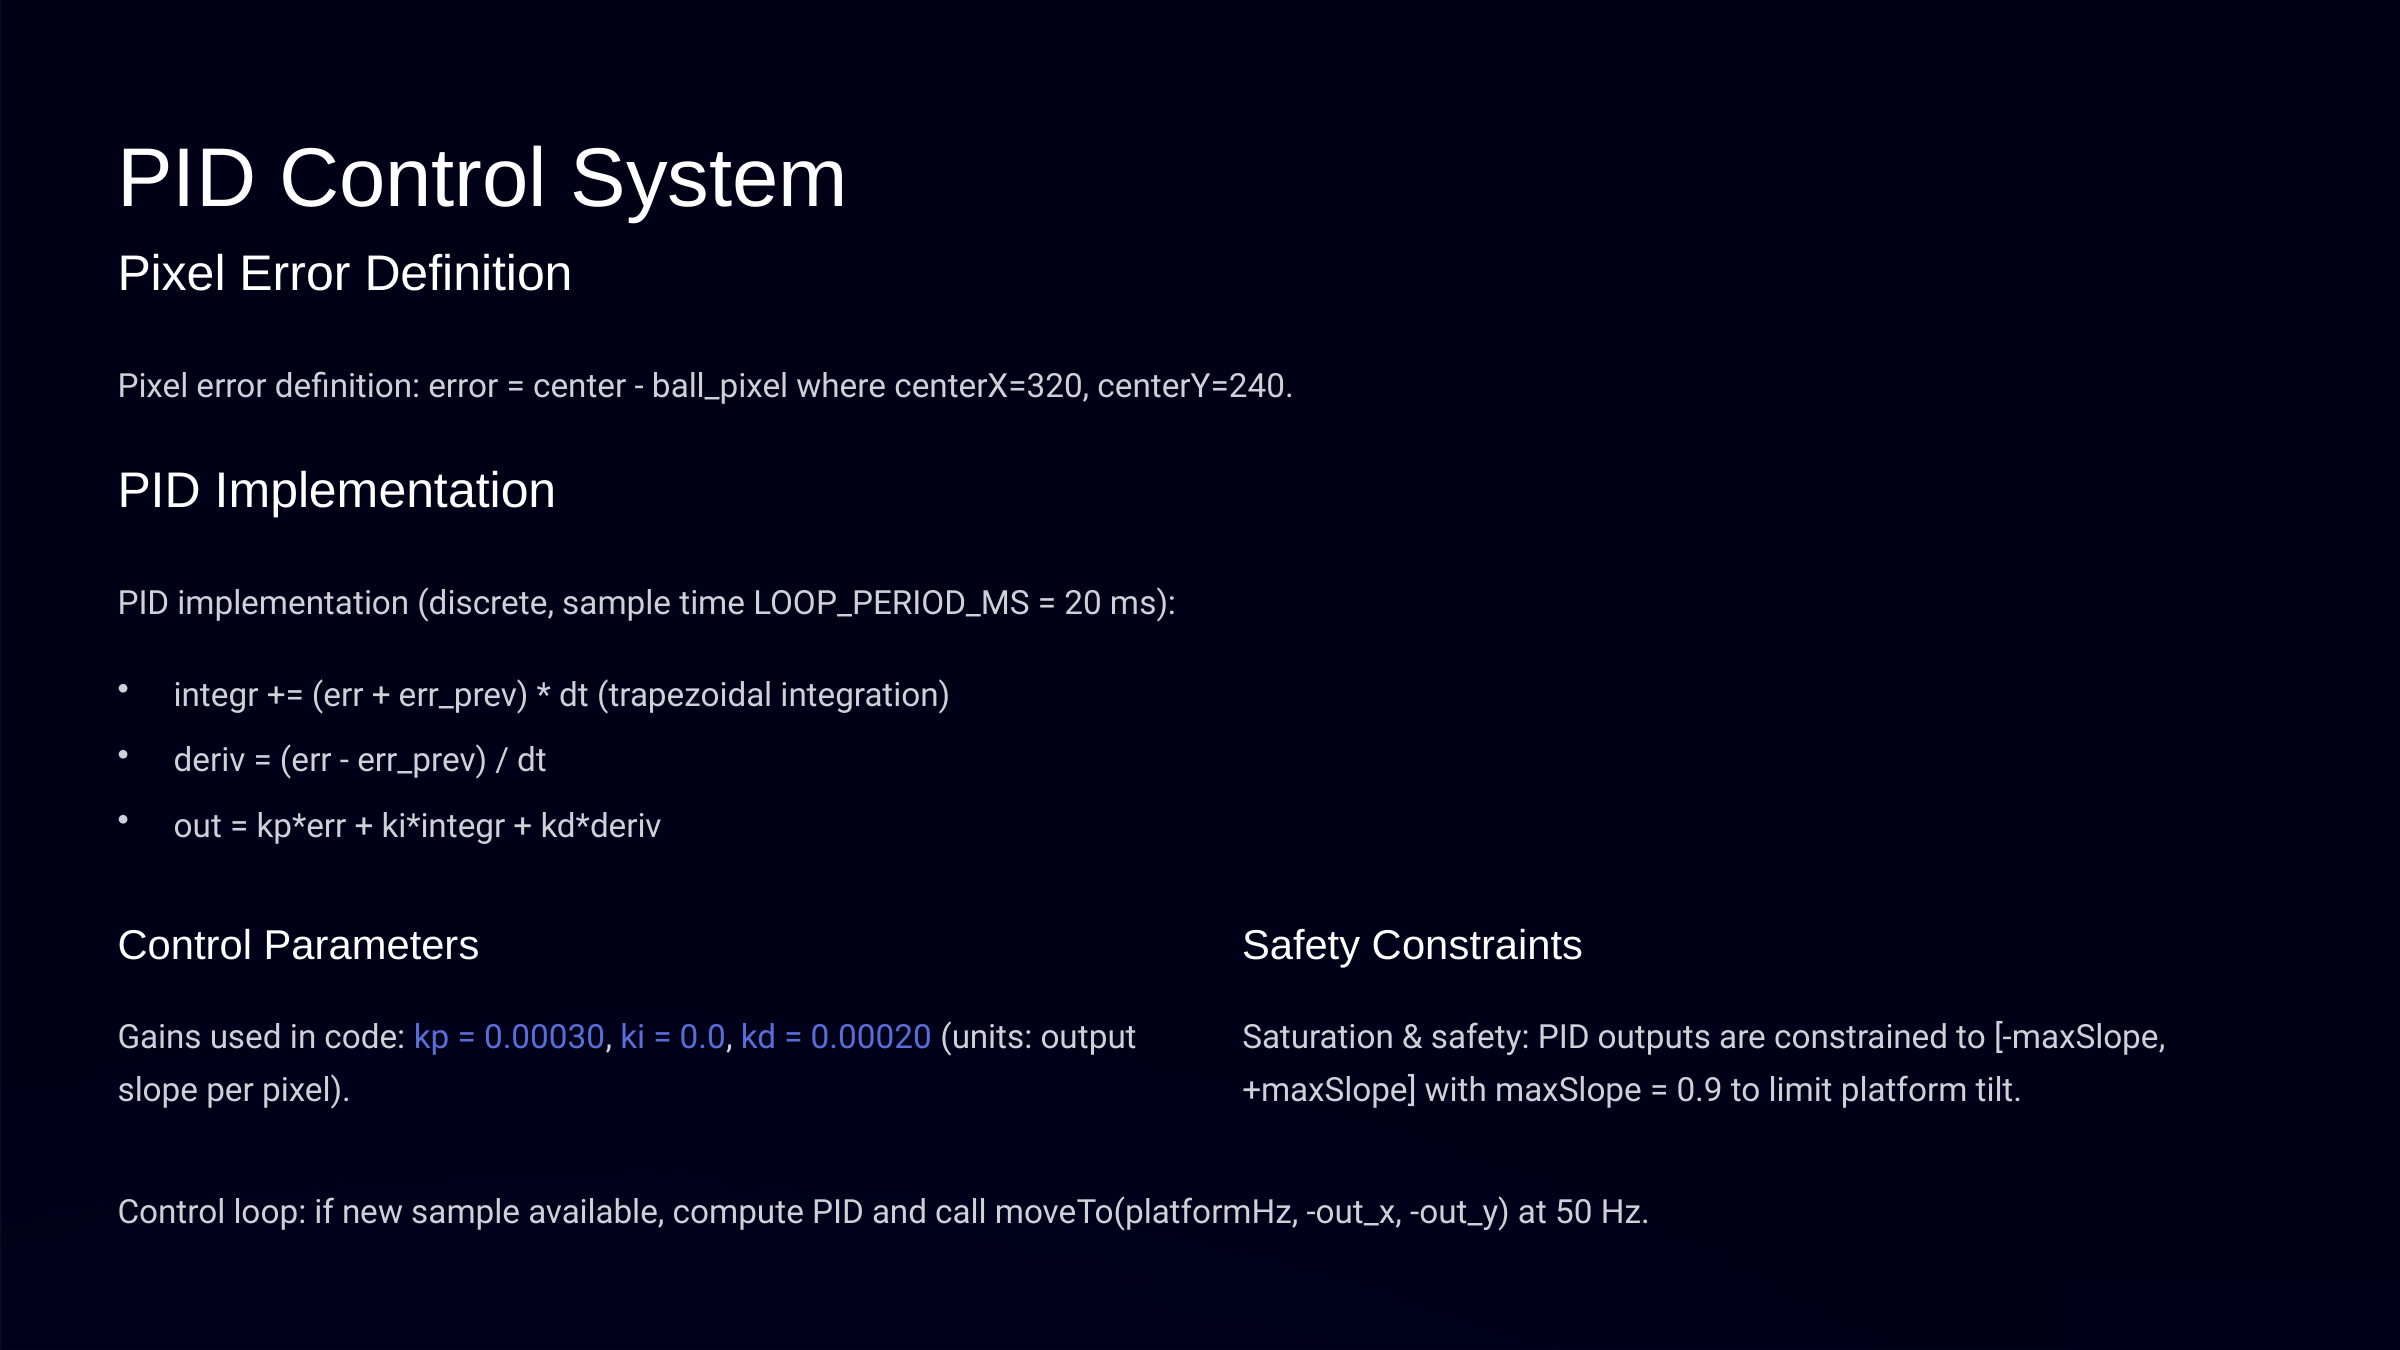

PID Control System
Pixel Error Definition
Pixel error definition: error = center - ball_pixel where centerX=320, centerY=240.
PID Implementation
PID implementation (discrete, sample time LOOP_PERIOD_MS = 20 ms):
integr += (err + err_prev) * dt (trapezoidal integration)
deriv = (err - err_prev) / dt
out = kp*err + ki*integr + kd*deriv
Control Parameters
Safety Constraints
Gains used in code: kp = 0.00030, ki = 0.0, kd = 0.00020 (units: output slope per pixel).
Saturation & safety: PID outputs are constrained to [-maxSlope, +maxSlope] with maxSlope = 0.9 to limit platform tilt.
Control loop: if new sample available, compute PID and call moveTo(platformHz, -out_x, -out_y) at 50 Hz.